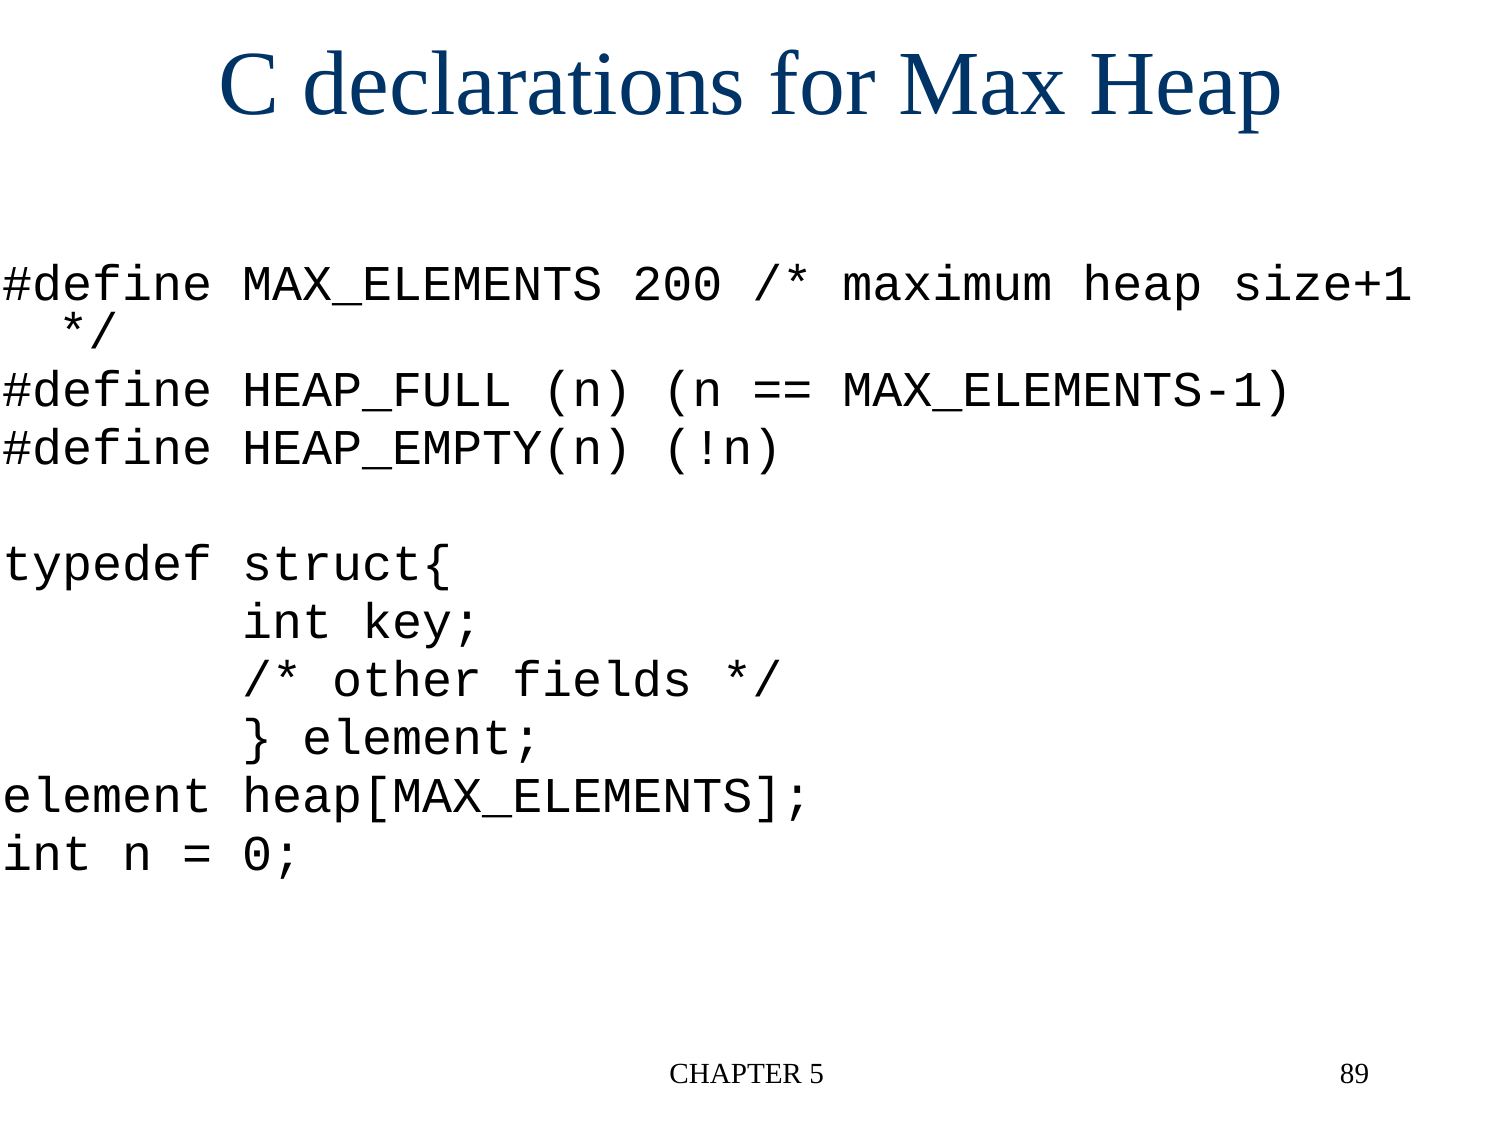

C declarations for Max Heap
#define MAX_ELEMENTS 200 /* maximum heap size+1 */
#define HEAP_FULL (n) (n == MAX_ELEMENTS-1)
#define HEAP_EMPTY(n) (!n)

typedef struct{
        int key;
        /* other fields */
        } element;
element heap[MAX_ELEMENTS];
int n = 0;
CHAPTER 5
89